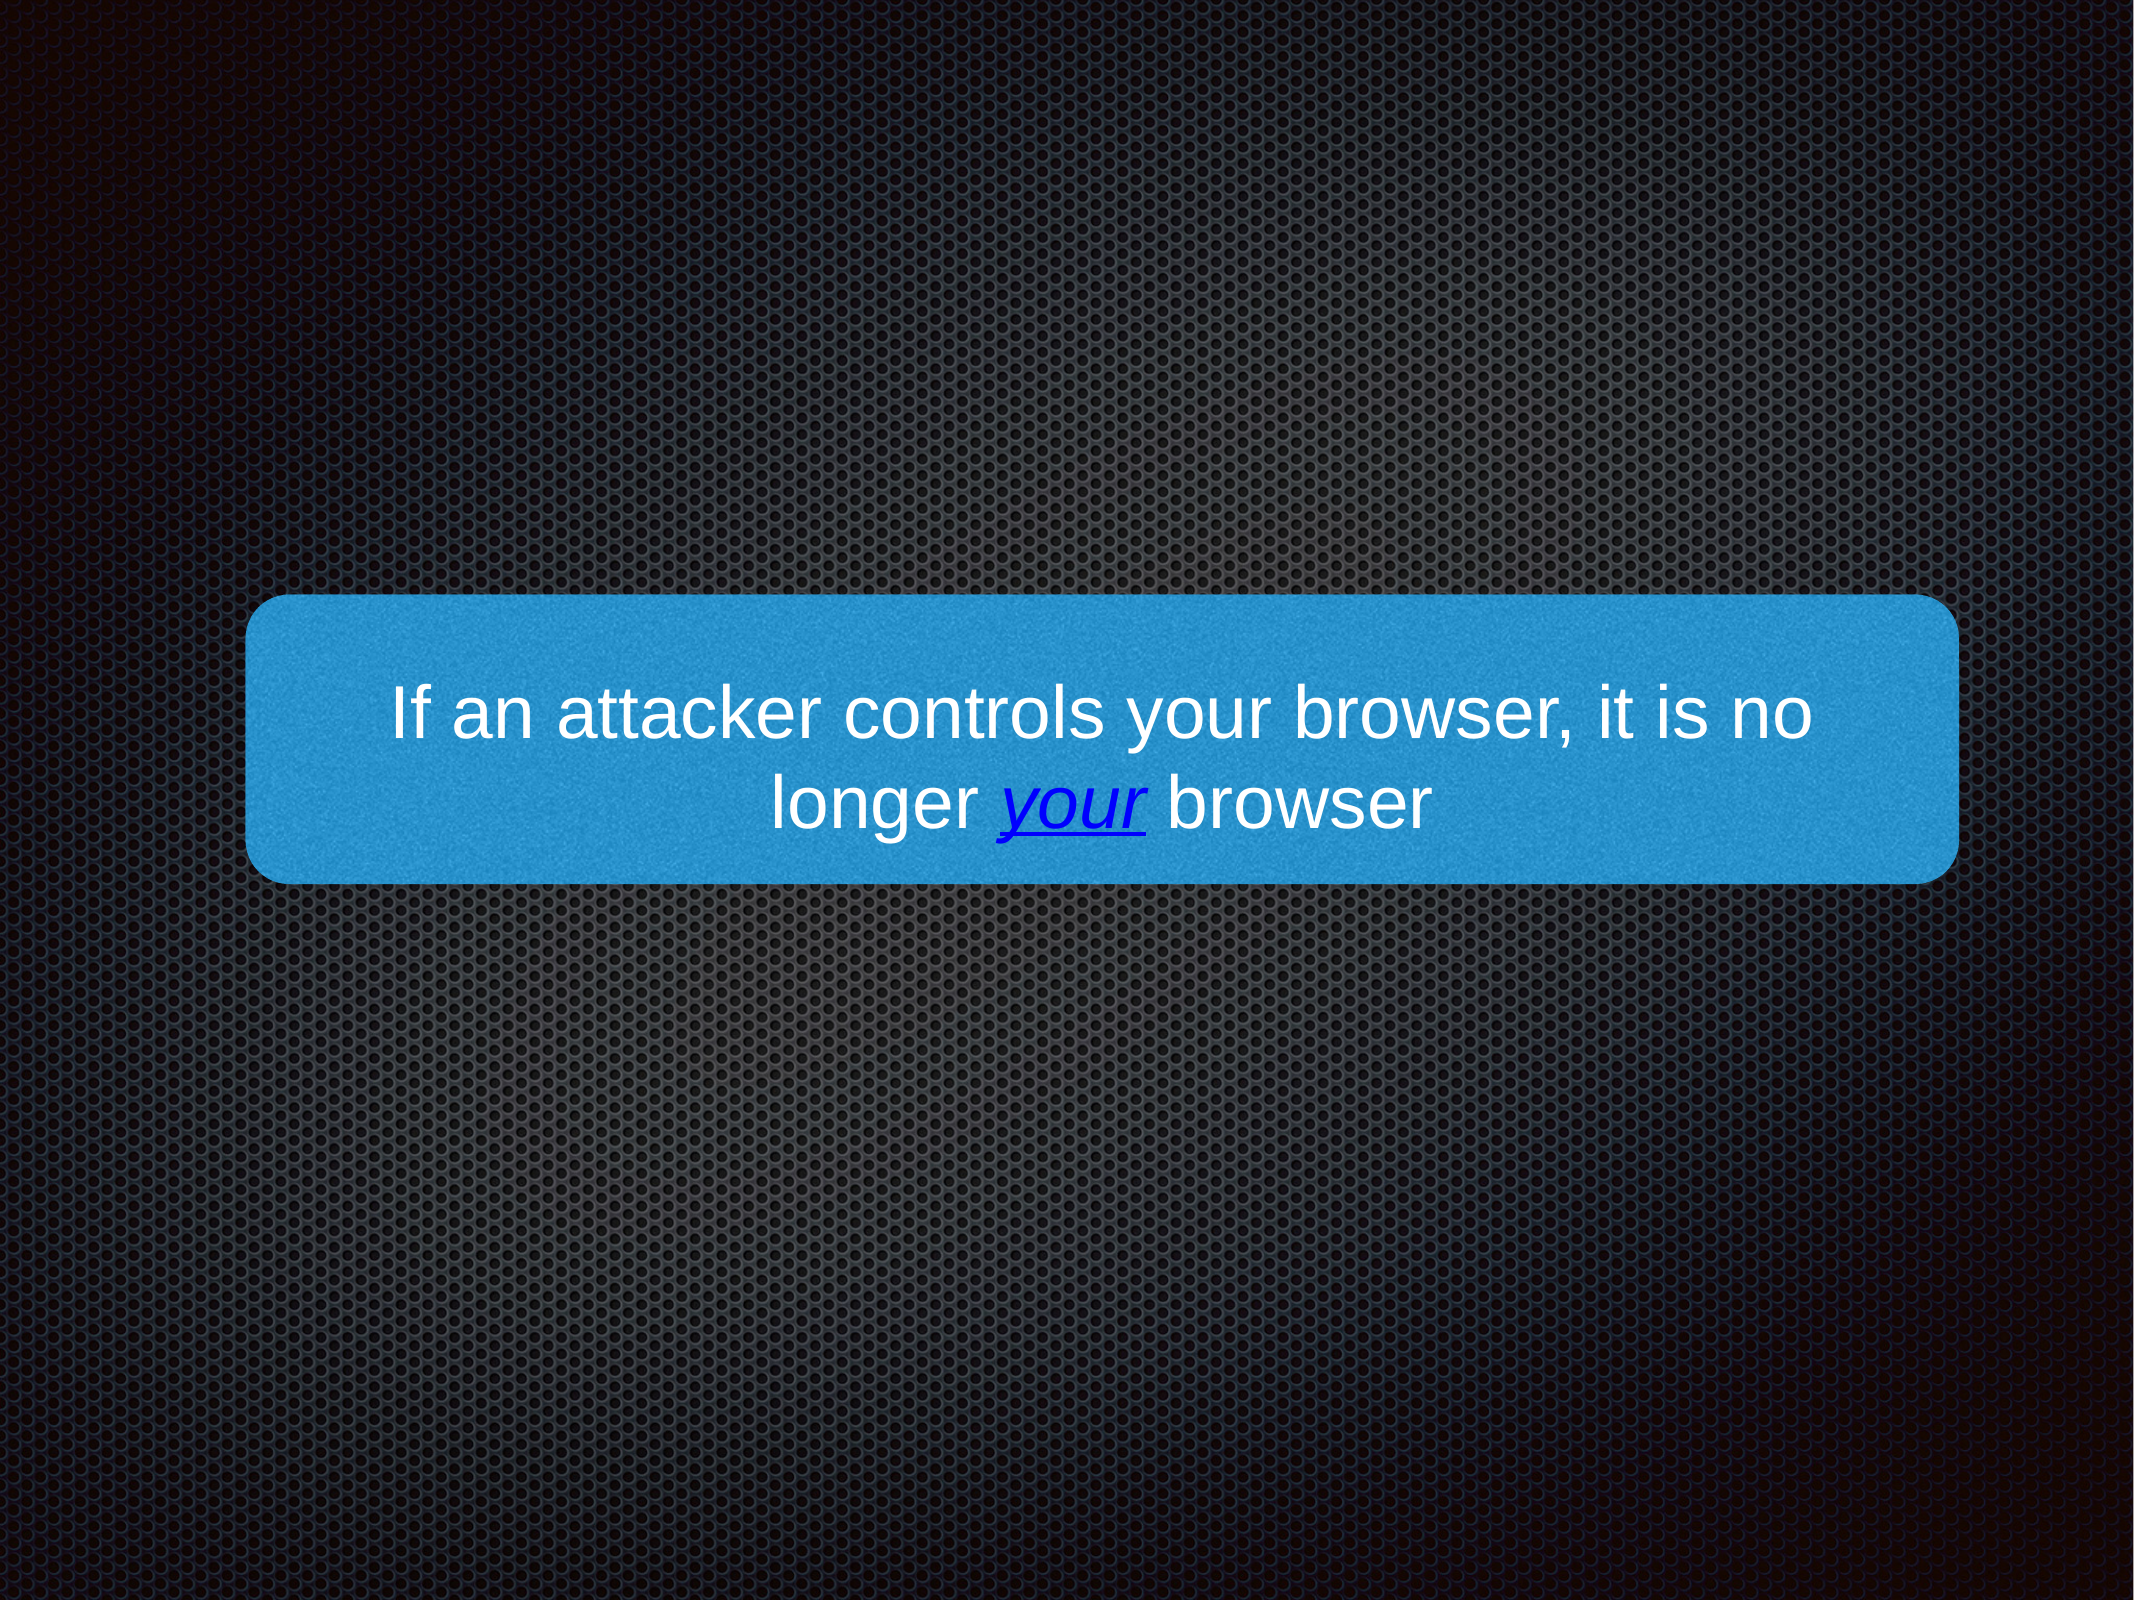

If an attacker controls your browser, it is no longer your browser